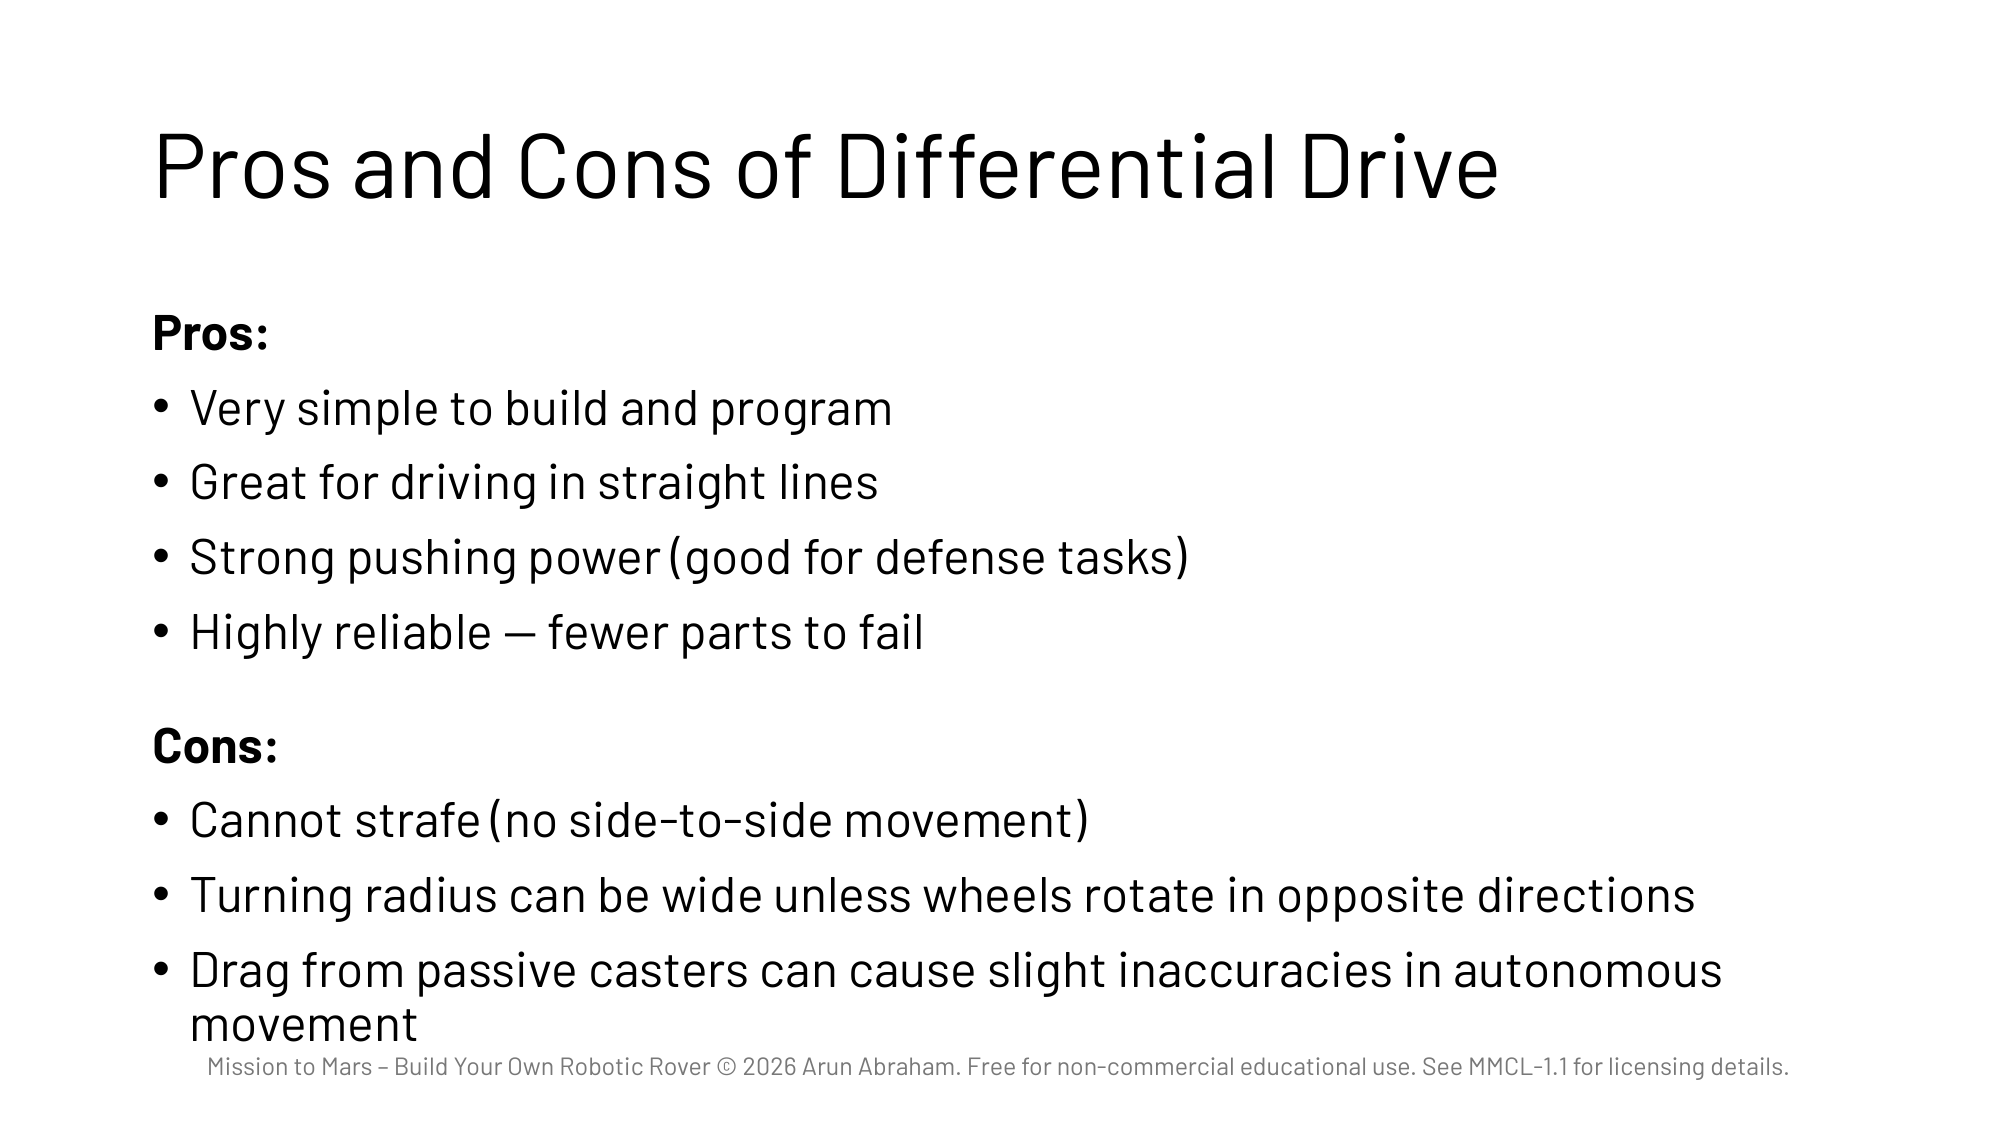

# Pros and Cons of Differential Drive
Pros:
Very simple to build and program
Great for driving in straight lines
Strong pushing power (good for defense tasks)
Highly reliable — fewer parts to fail

Cons:
Cannot strafe (no side-to-side movement)
Turning radius can be wide unless wheels rotate in opposite directions
Drag from passive casters can cause slight inaccuracies in autonomous movement

Mission to Mars – Build Your Own Robotic Rover © 2026 Arun Abraham. Free for non-commercial educational use. See MMCL-1.1 for licensing details.